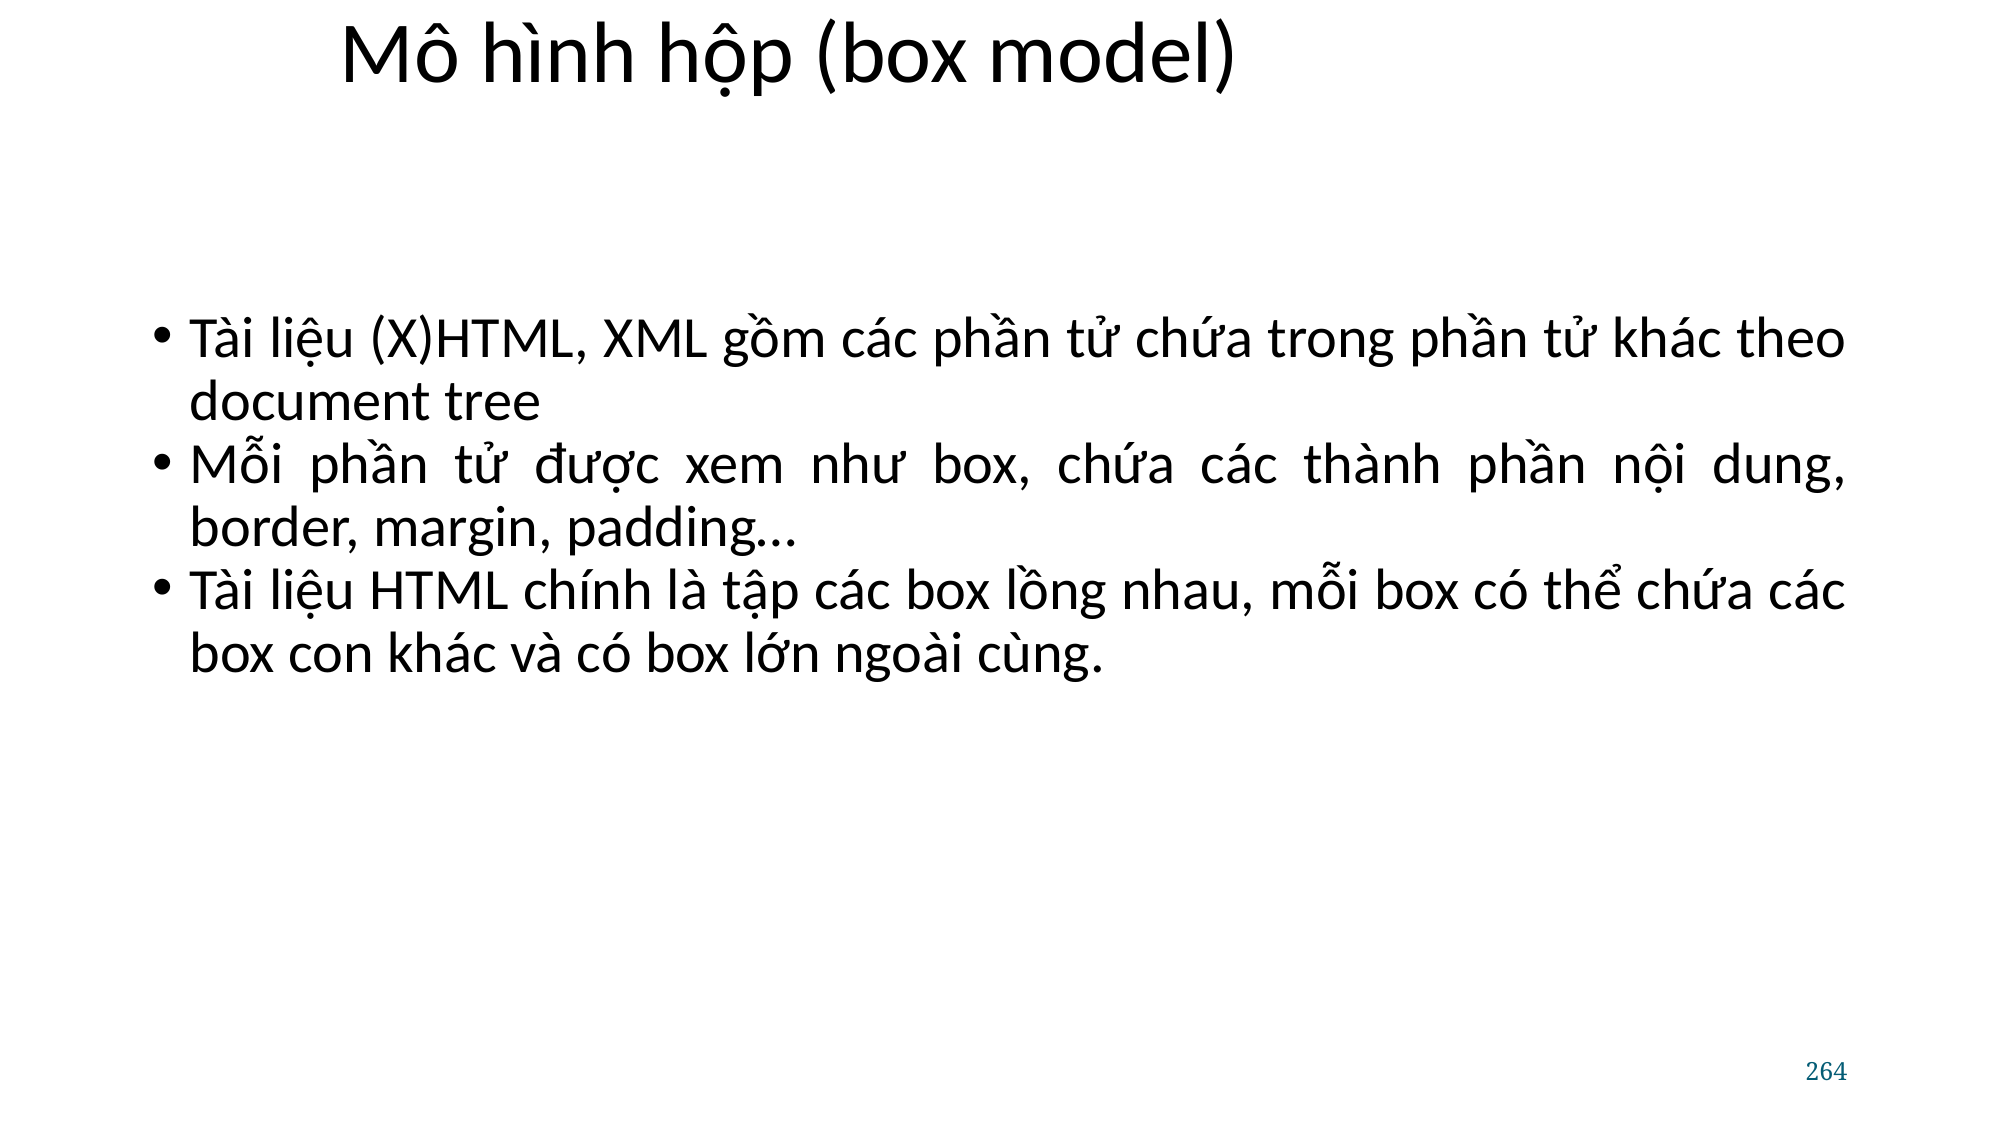

# Mô hình hộp (box model)
Tài liệu (X)HTML, XML gồm các phần tử chứa trong phần tử khác theo document tree
Mỗi phần tử được xem như box, chứa các thành phần nội dung, border, margin, padding…
Tài liệu HTML chính là tập các box lồng nhau, mỗi box có thể chứa các box con khác và có box lớn ngoài cùng.
264